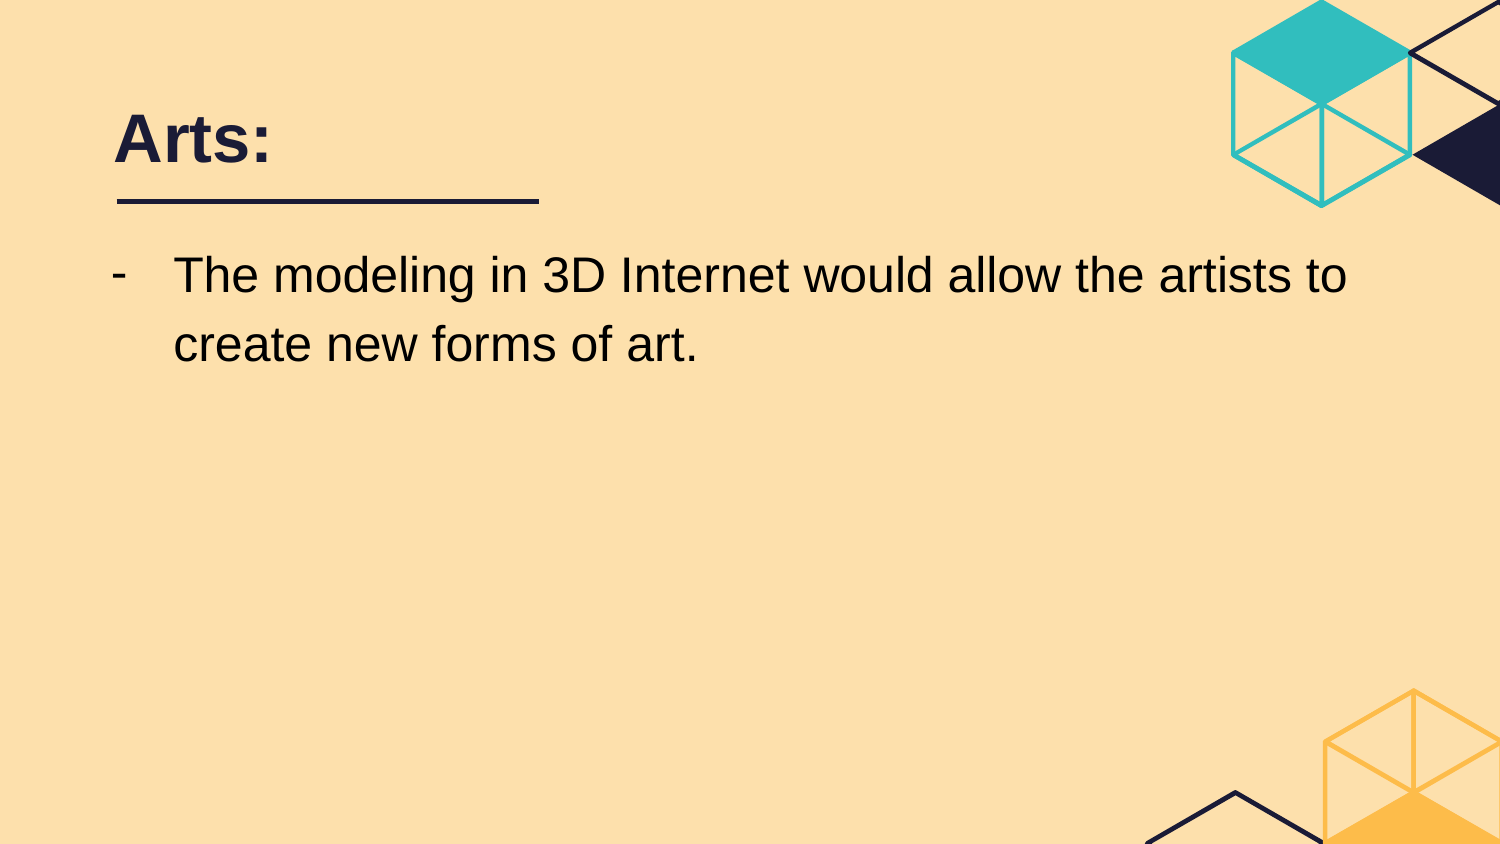

# Arts:
The modeling in 3D Internet would allow the artists to create new forms of art.